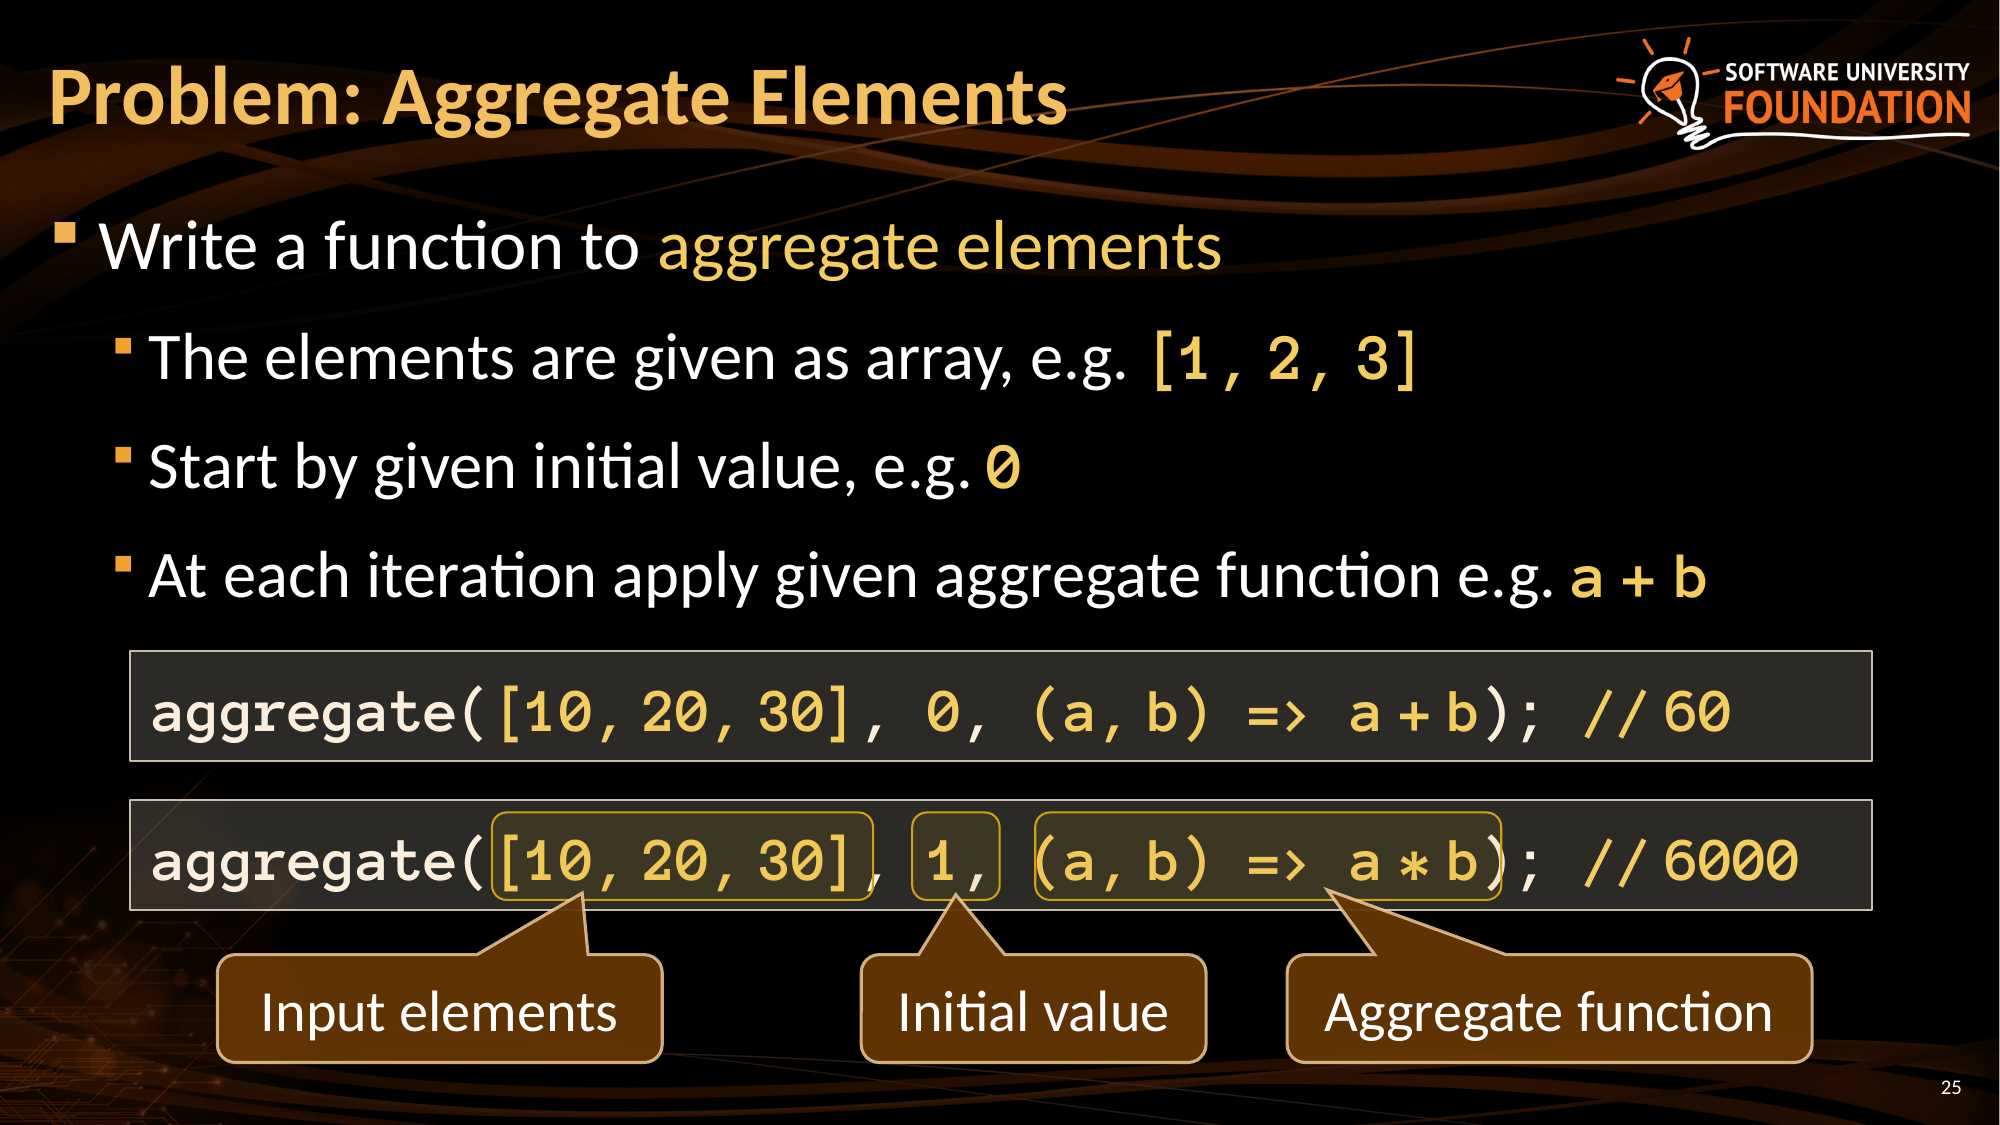

# Problem: Aggregate Elements
Write a function to aggregate elements
The elements are given as array, e.g. [1, 2, 3]
Start by given initial value, e.g. 0
At each iteration apply given aggregate function e.g. a + b
aggregate([10, 20, 30], 0, (a, b) => a + b); // 60
aggregate([10, 20, 30], 1, (a, b) => a * b); // 6000

Initial value
Aggregate function
Input elements
25